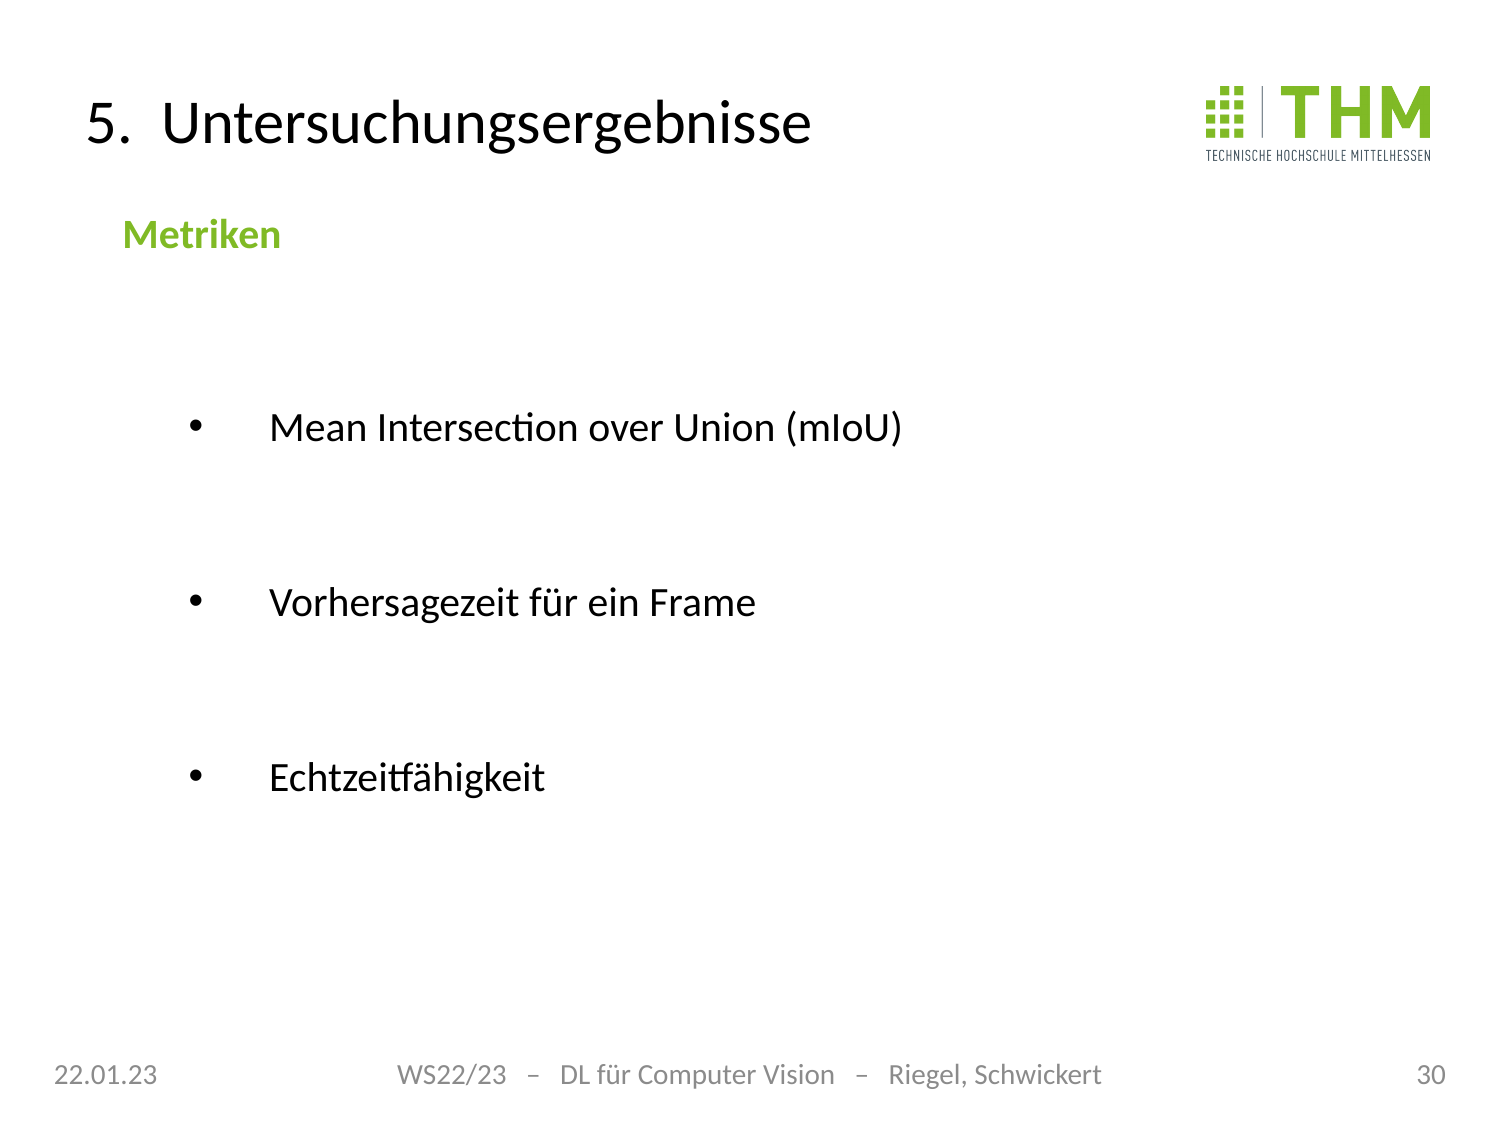

# 5.  Untersuchungsergebnisse
Metriken
Mean Intersection over Union (mIoU)
Vorhersagezeit für ein Frame
Echtzeitfähigkeit
22.01.23
WS22/23   –   DL für Computer Vision   –   Riegel, Schwickert
30